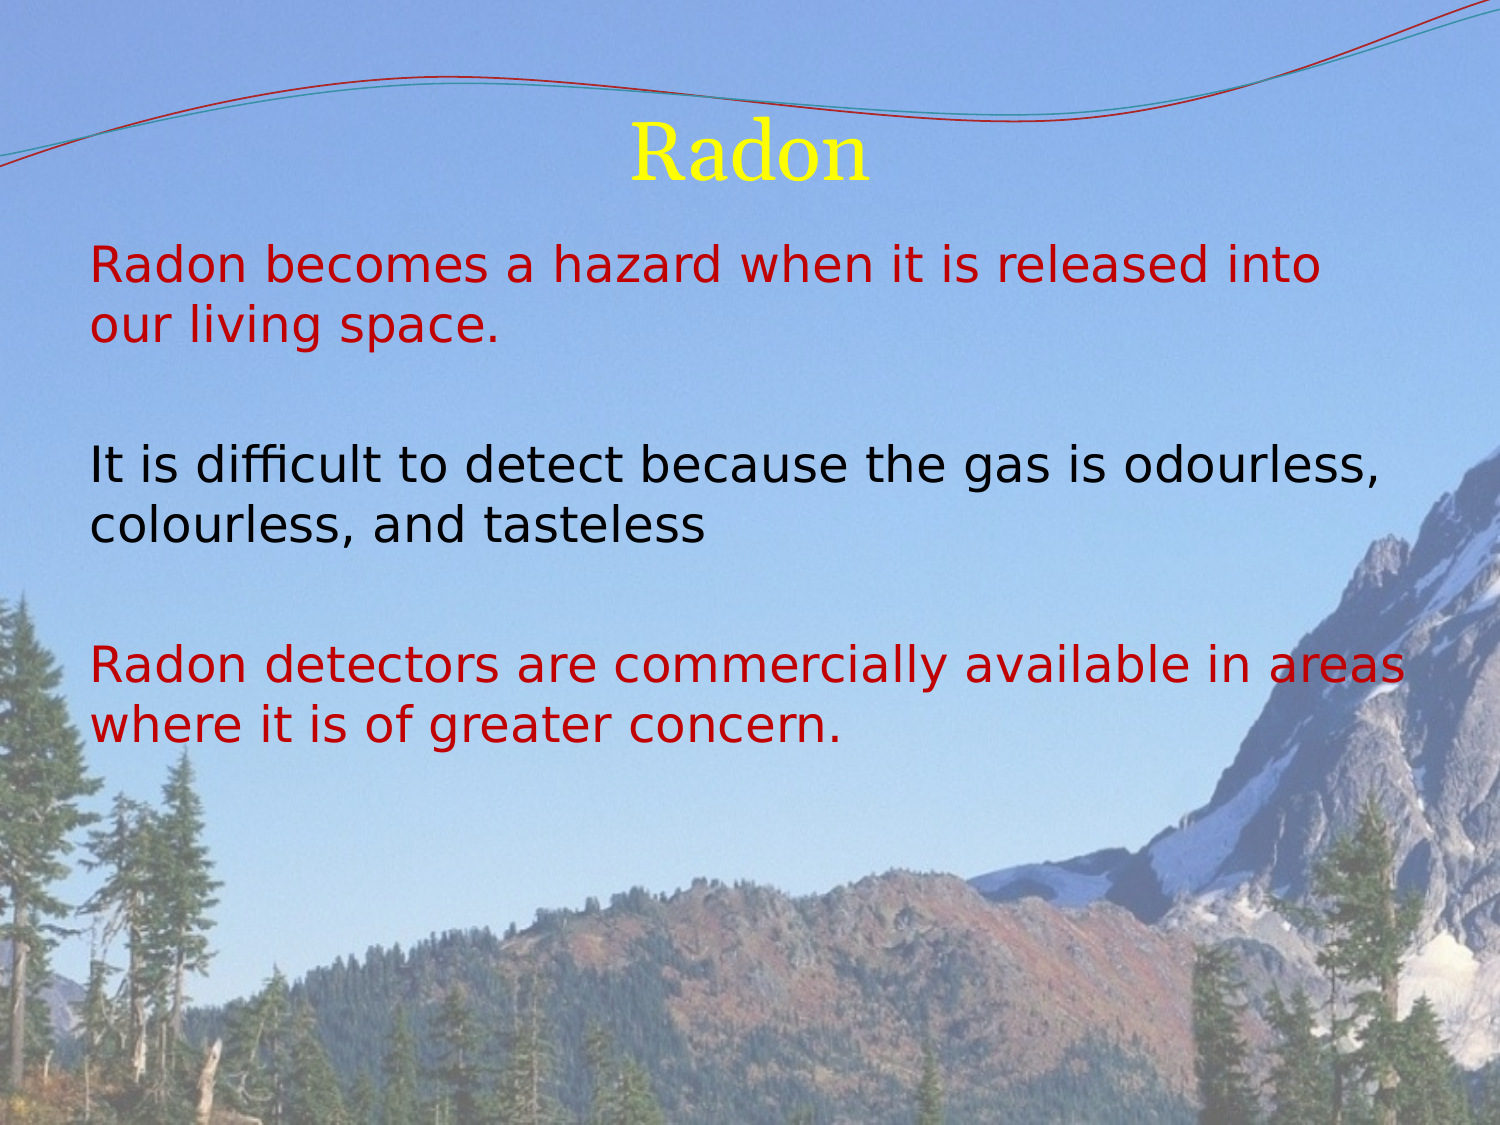

# Radon
Radon becomes a hazard when it is released into our living space.

It is difficult to detect because the gas is odourless, colourless, and tasteless

Radon detectors are commercially available in areas where it is of greater concern.